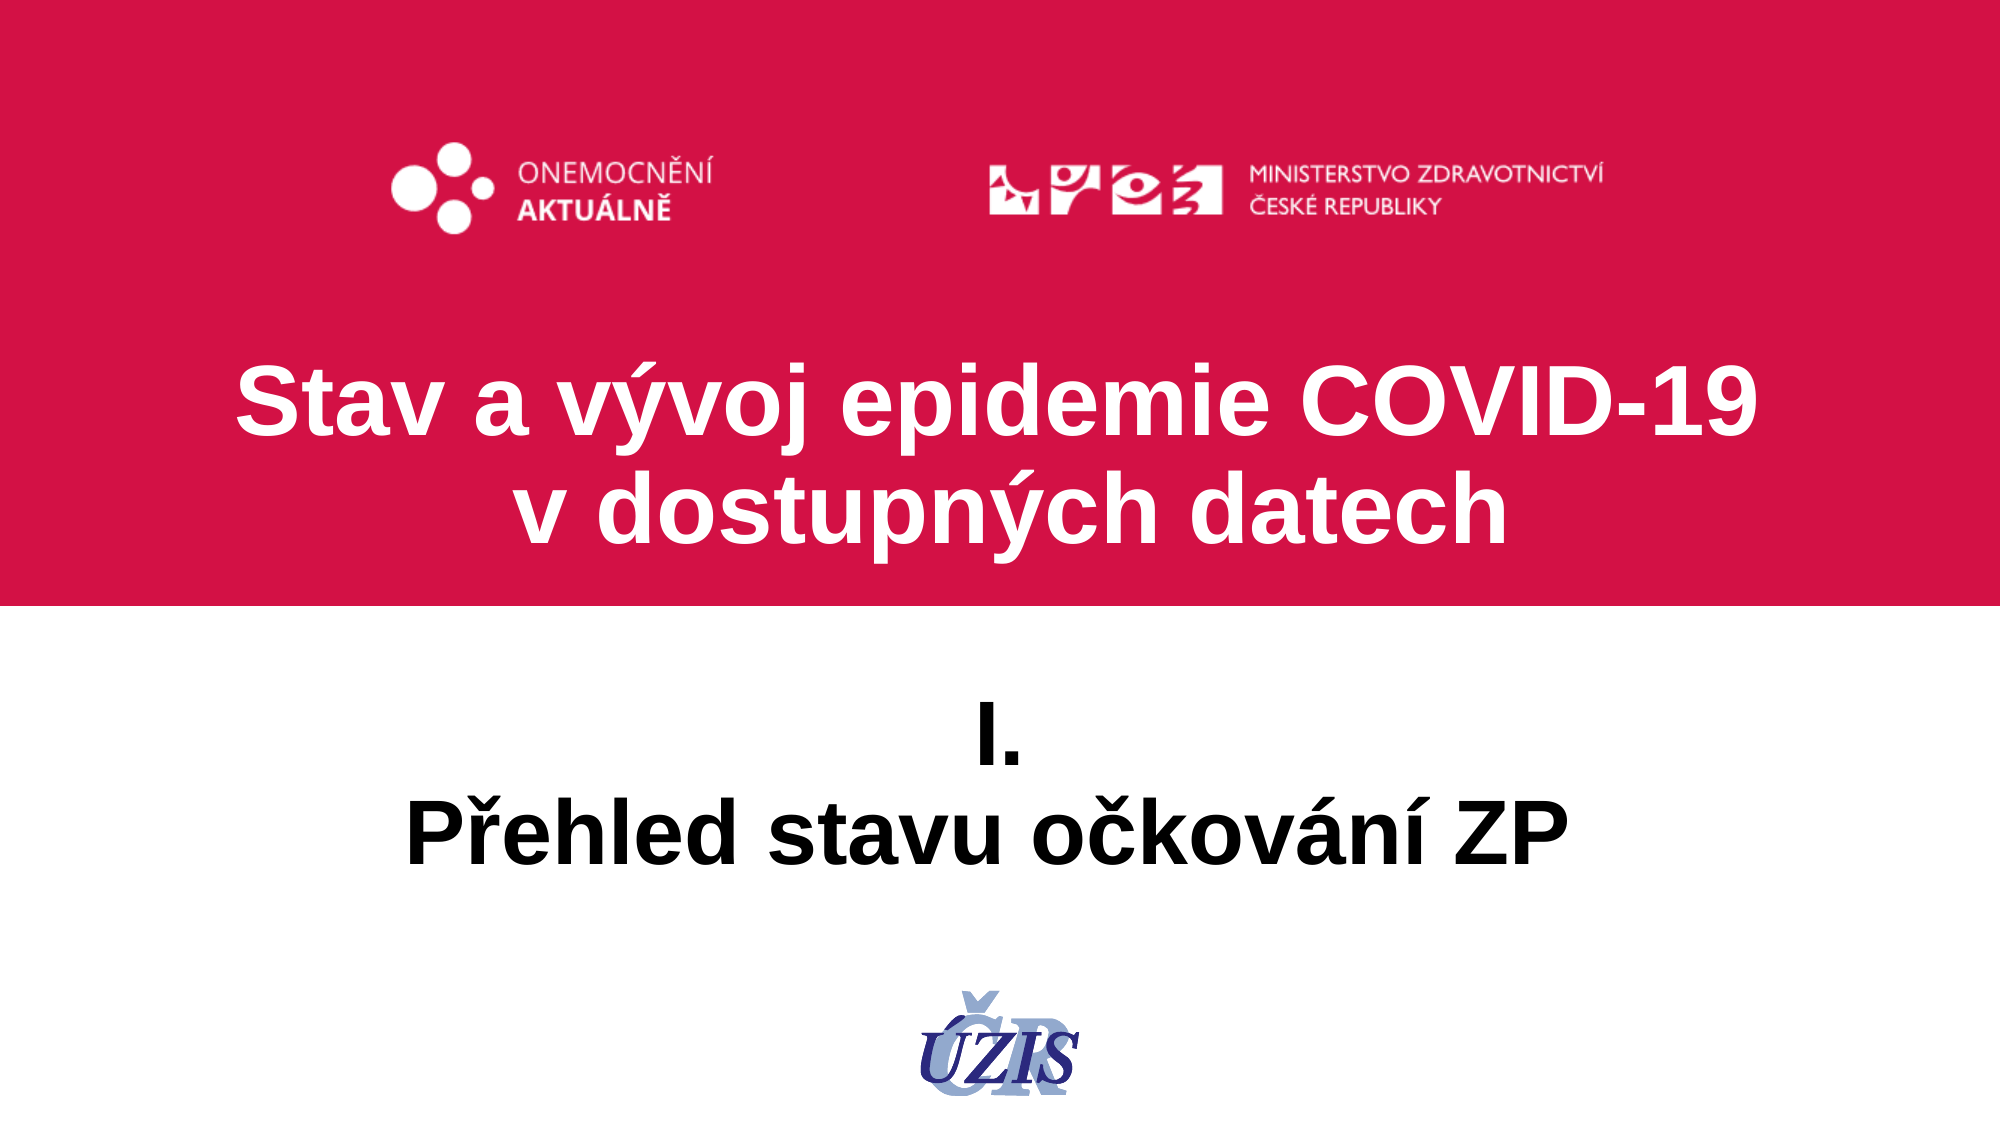

Stav a vývoj epidemie COVID-19
v dostupných datech
I.
Přehled stavu očkování ZP